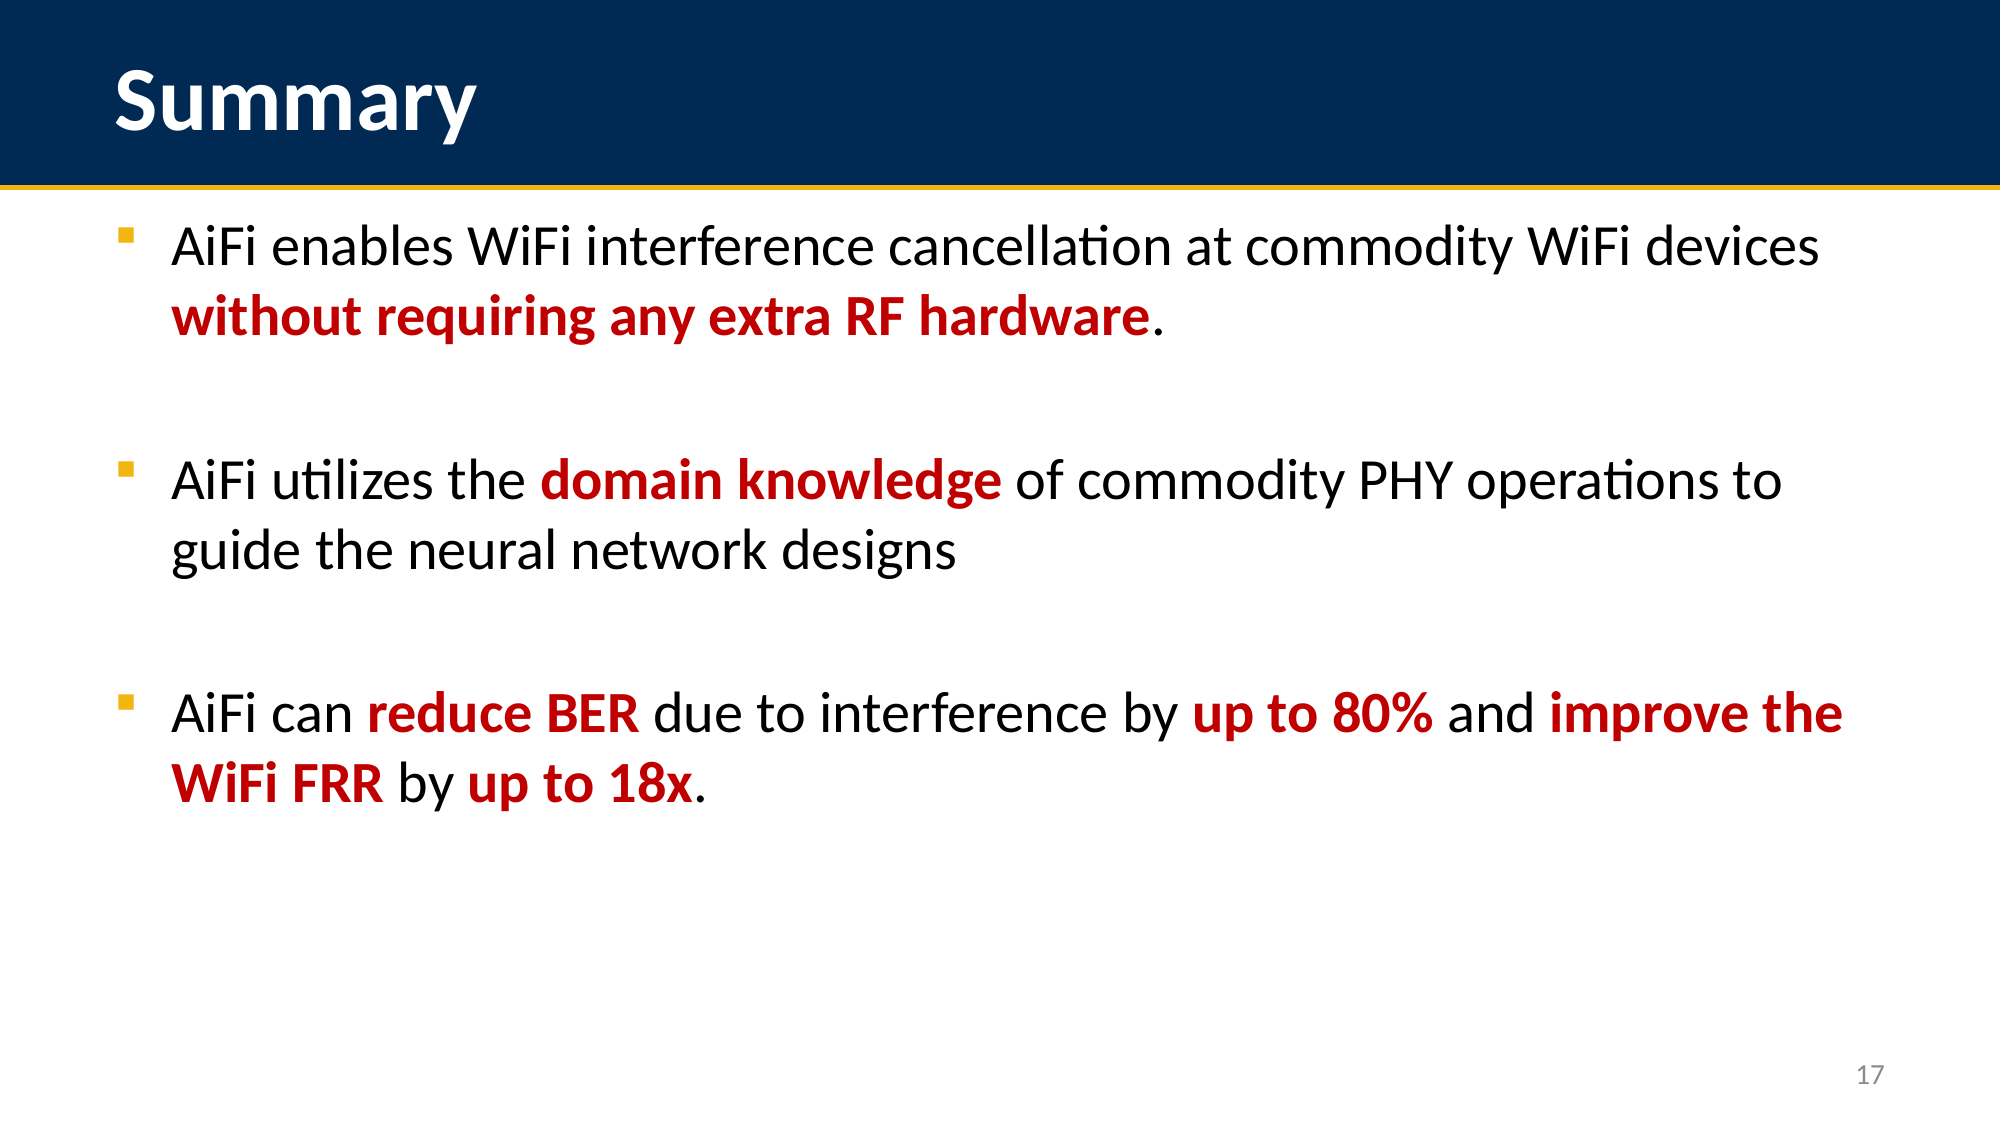

# Summary
AiFi enables WiFi interference cancellation at commodity WiFi devices without requiring any extra RF hardware.

AiFi utilizes the domain knowledge of commodity PHY operations to guide the neural network designs

AiFi can reduce BER due to interference by up to 80% and improve the WiFi FRR by up to 18x.
17